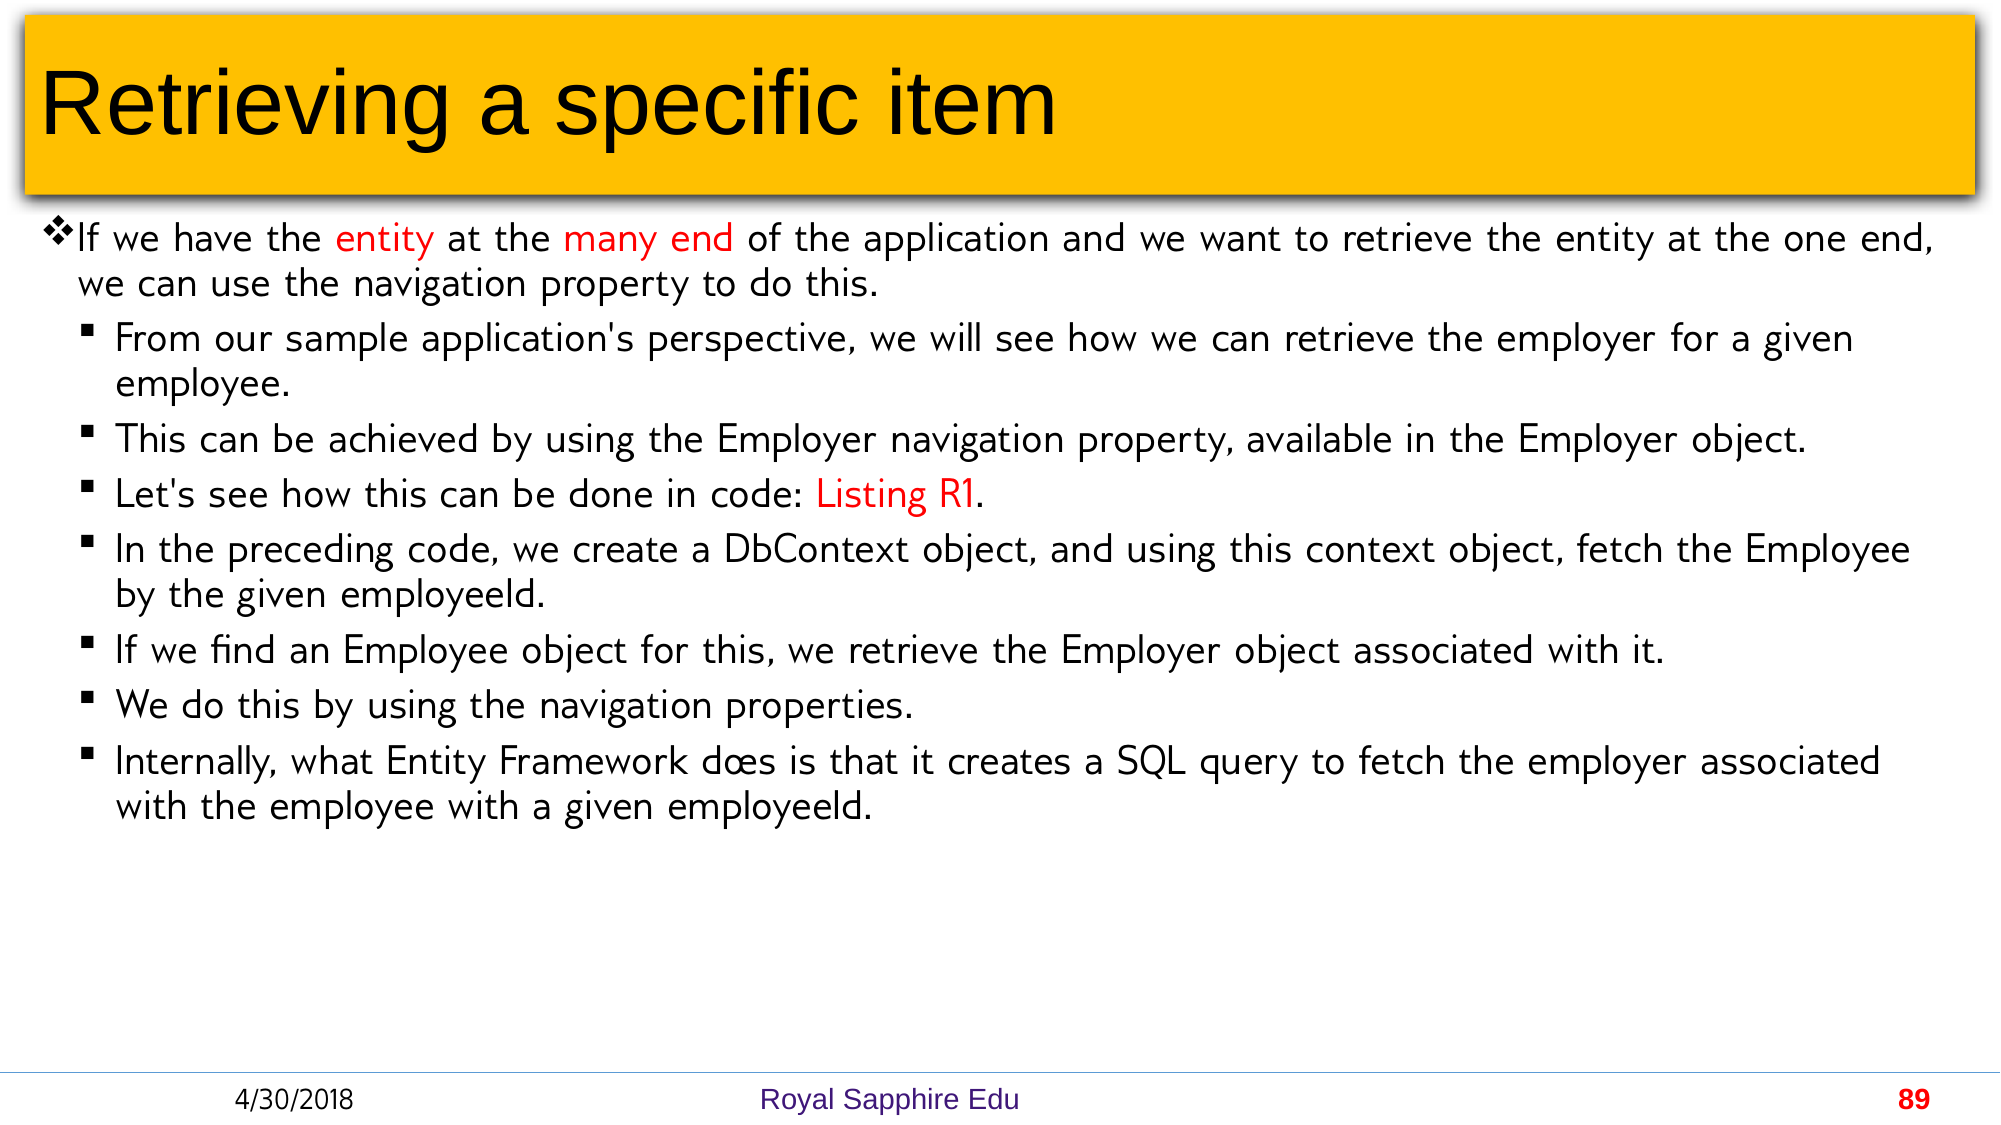

# Retrieving a specific item
If we have the entity at the many end of the application and we want to retrieve the entity at the one end, we can use the navigation property to do this.
From our sample application's perspective, we will see how we can retrieve the employer for a given employee.
This can be achieved by using the Employer navigation property, available in the Employer object.
Let's see how this can be done in code: Listing R1.
In the preceding code, we create a DbContext object, and using this context object, fetch the Employee by the given employeeId.
If we find an Employee object for this, we retrieve the Employer object associated with it.
We do this by using the navigation properties.
Internally, what Entity Framework does is that it creates a SQL query to fetch the employer associated with the employee with a given employeeId.
4/30/2018
Royal Sapphire Edu
89